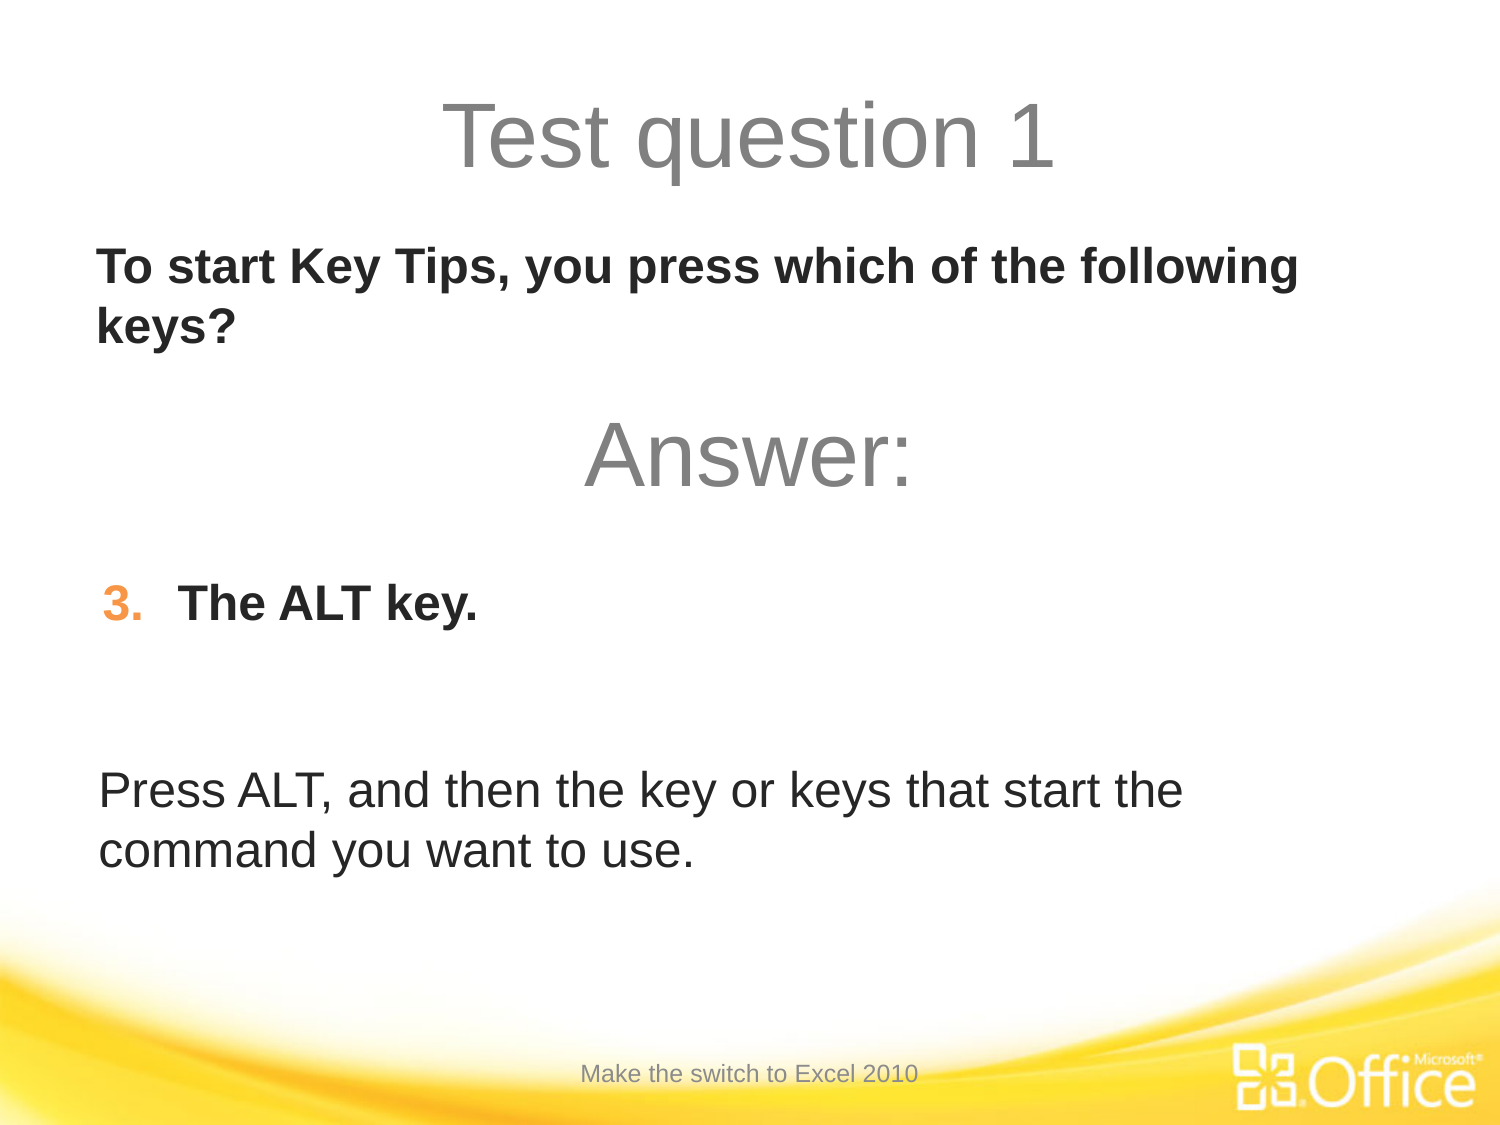

# Test question 1
To start Key Tips, you press which of the following keys?
Answer:
The ALT key.
Press ALT, and then the key or keys that start the command you want to use.

Make the switch to Excel 2010